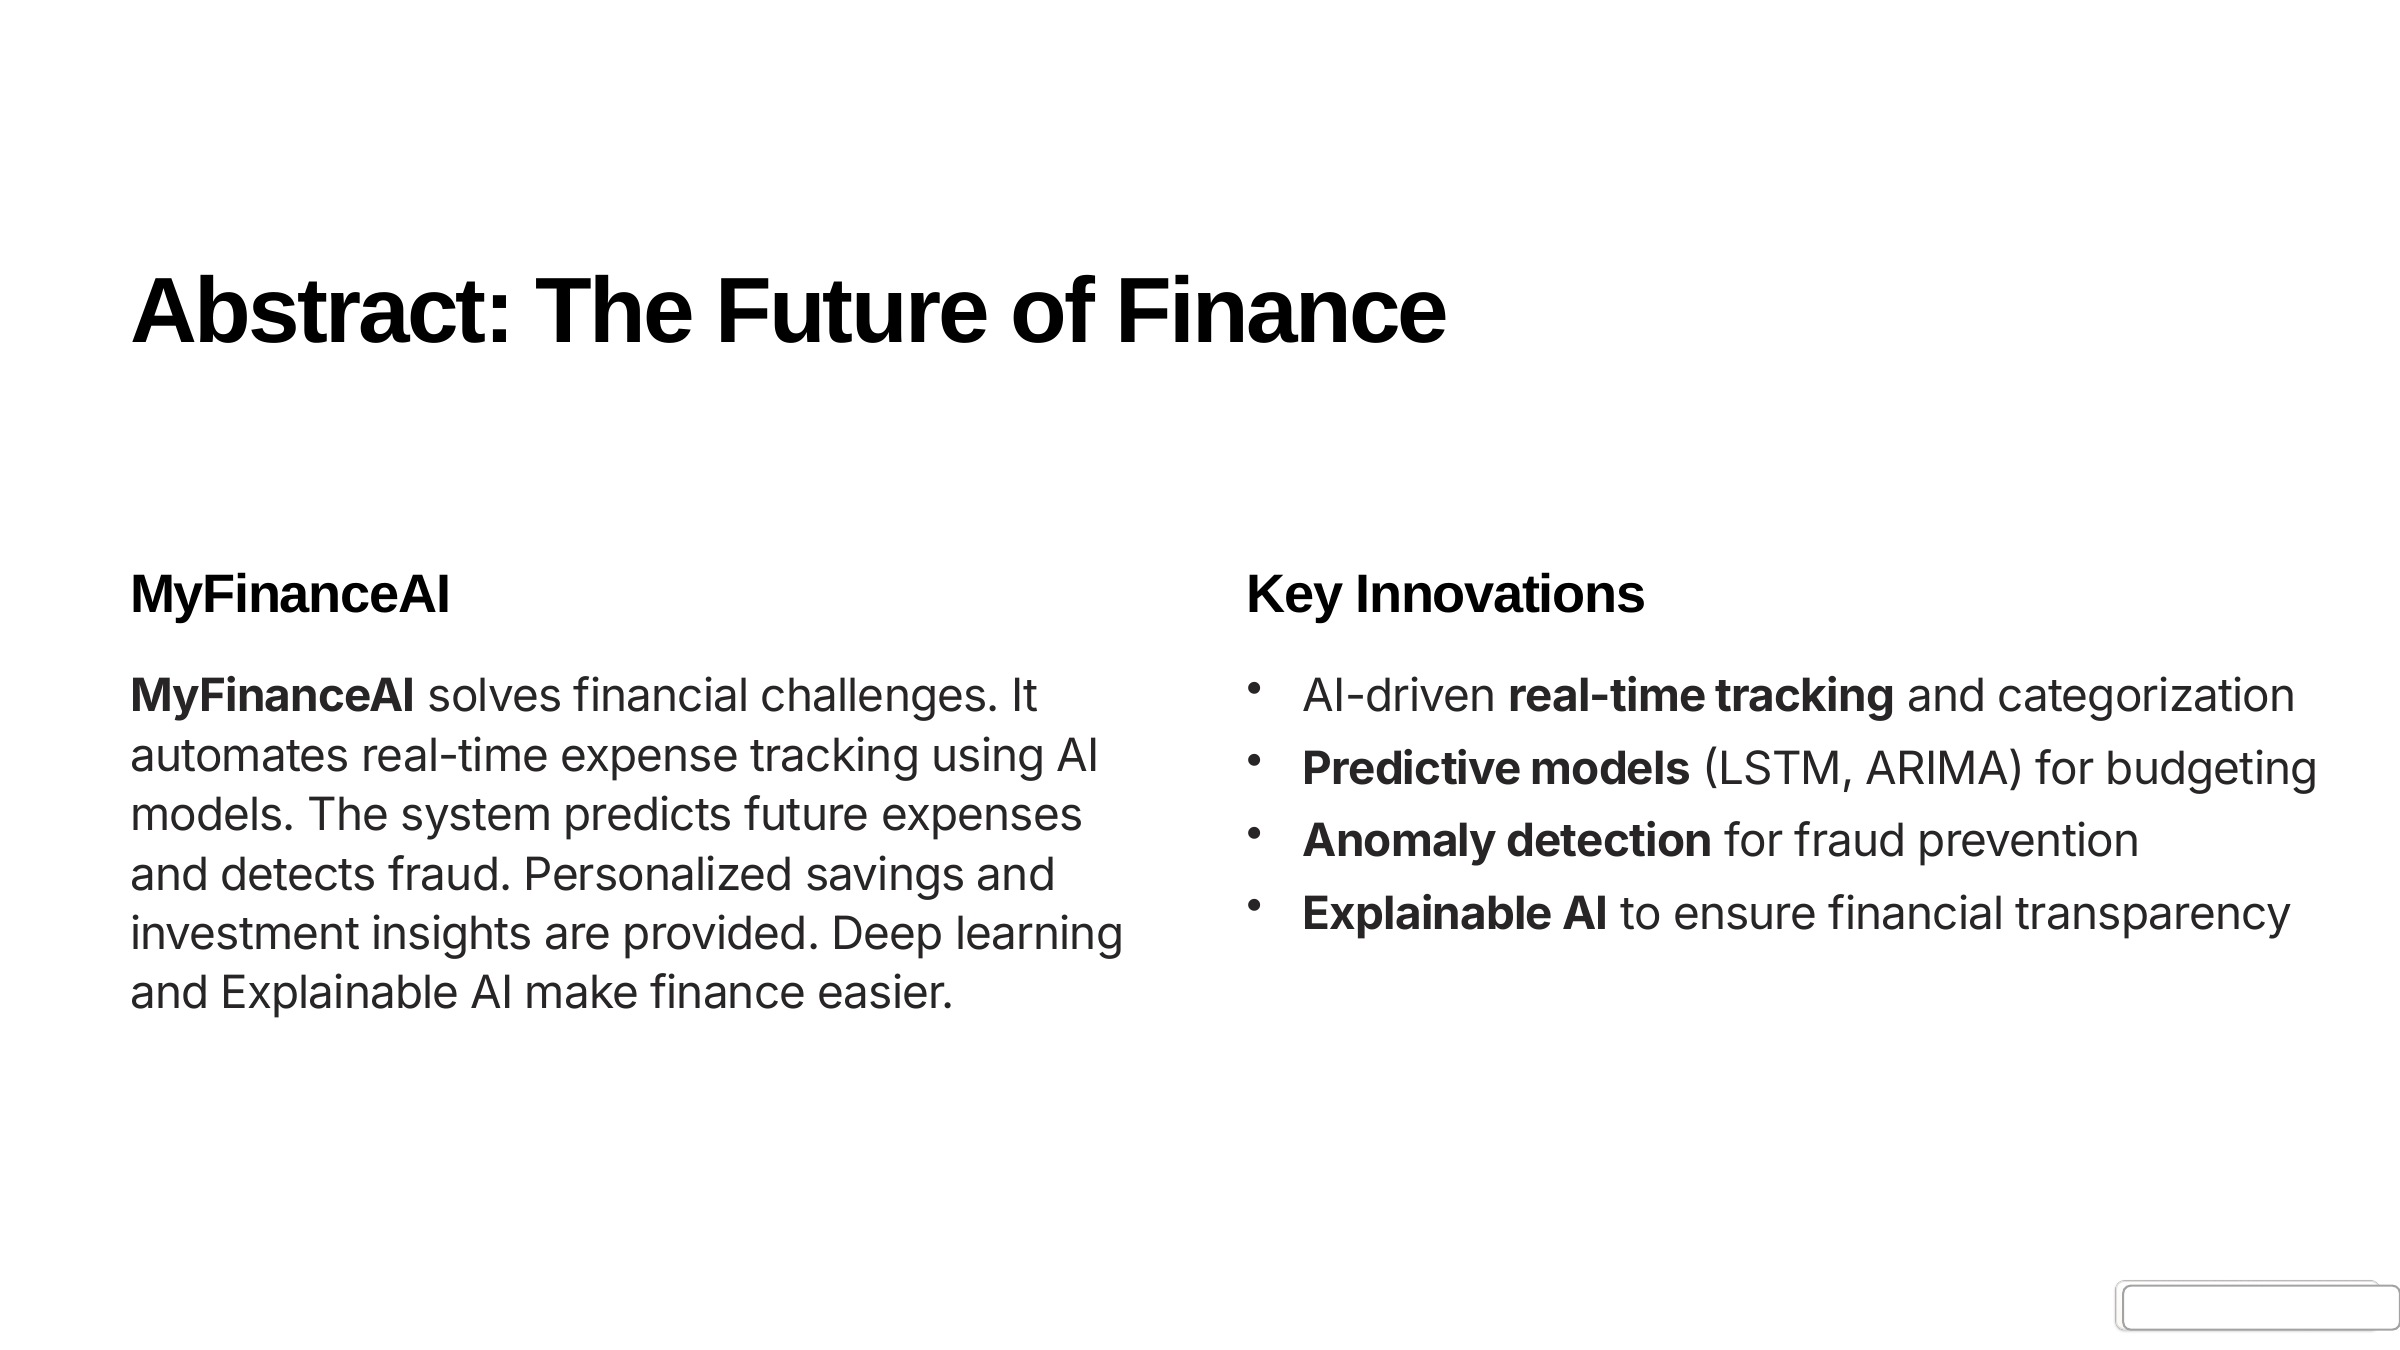

Abstract: The Future of Finance
MyFinanceAI
Key Innovations
MyFinanceAI solves financial challenges. It automates real-time expense tracking using AI models. The system predicts future expenses and detects fraud. Personalized savings and investment insights are provided. Deep learning and Explainable AI make finance easier.
AI-driven real-time tracking and categorization
Predictive models (LSTM, ARIMA) for budgeting
Anomaly detection for fraud prevention
Explainable AI to ensure financial transparency